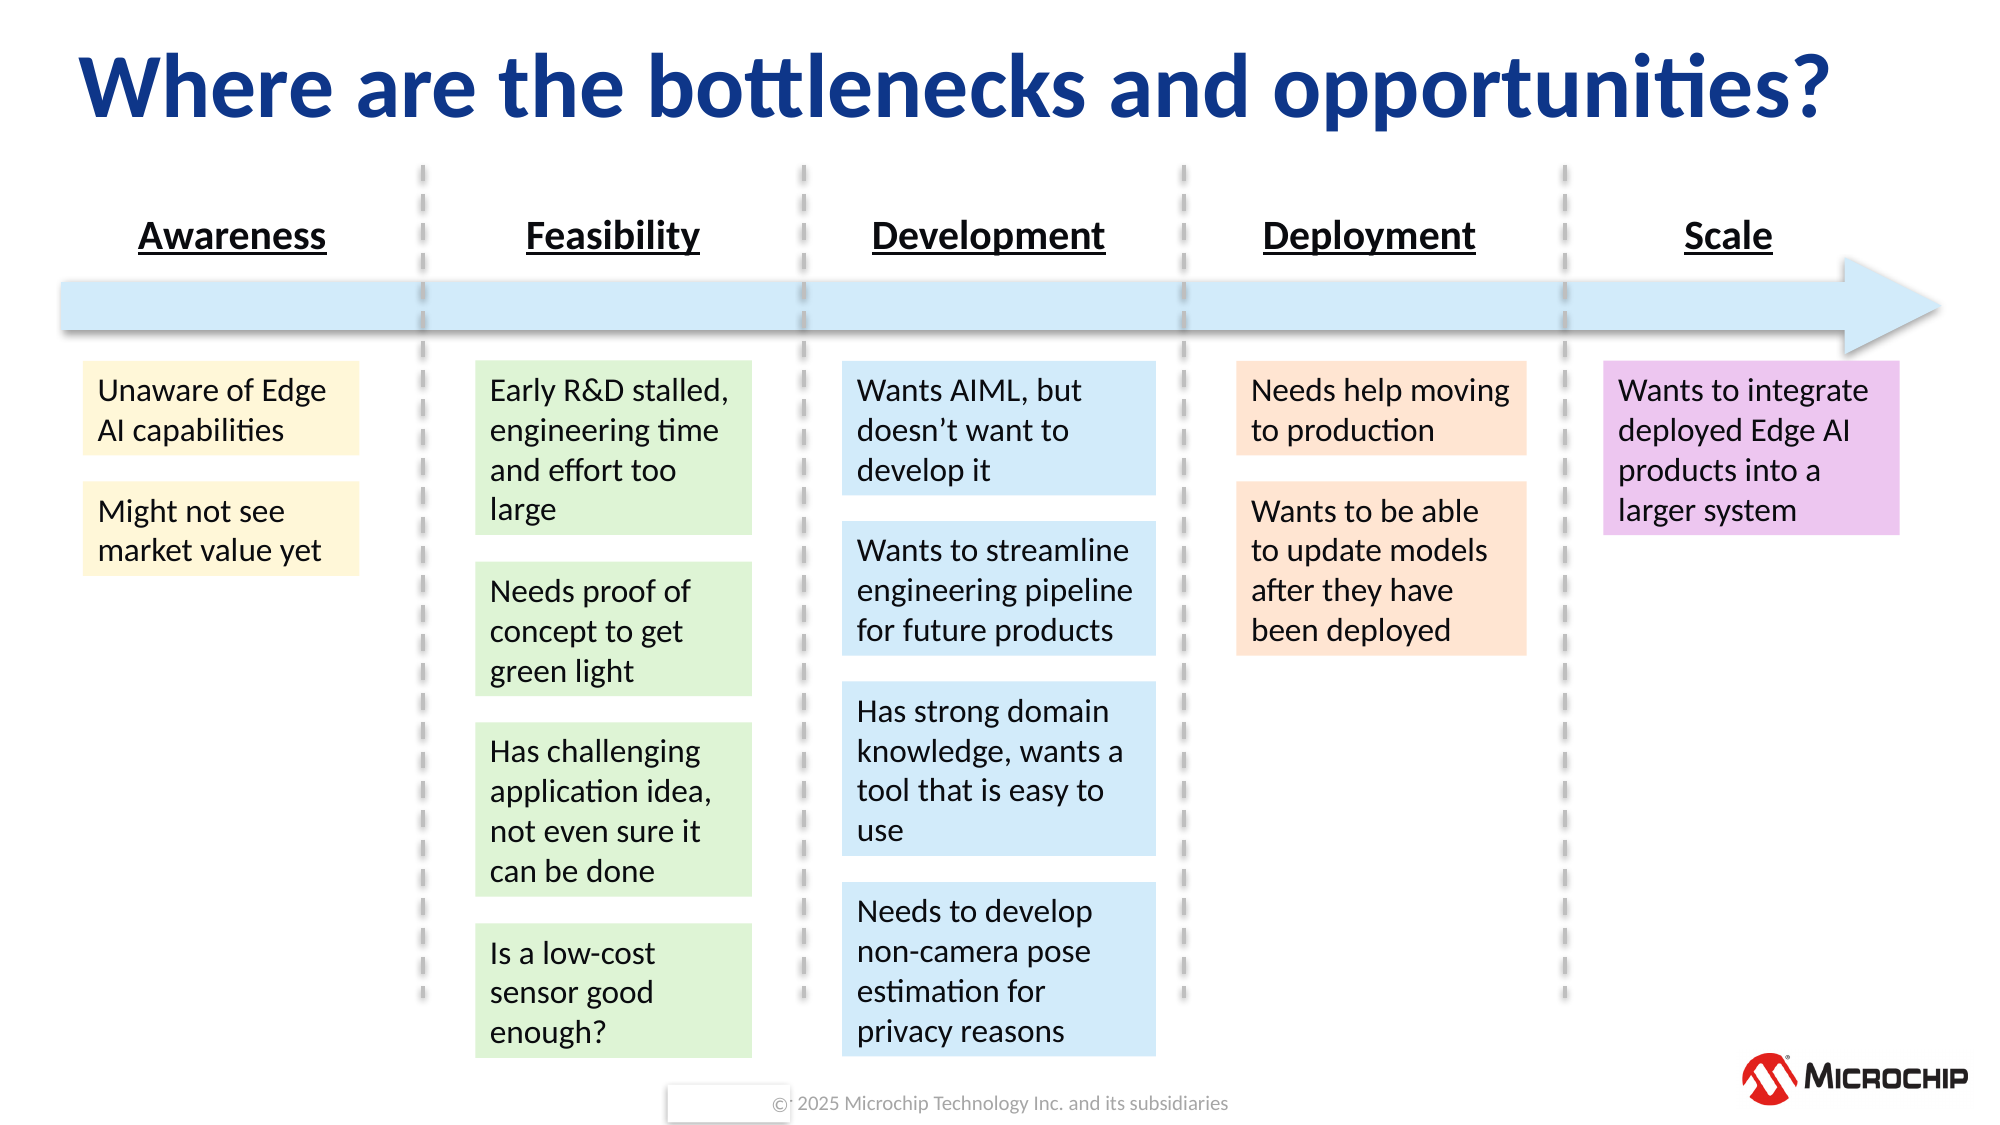

# Where are the bottlenecks and opportunities?
Awareness
Feasibility
Development
Deployment
Scale
Early R&D stalled, engineering time and effort too large
Wants to integrate deployed Edge AI products into a larger system
Unaware of Edge AI capabilities
Wants AIML, but doesn’t want to develop it
Needs help moving to production
Might not see market value yet
Wants to be able to update models after they have been deployed
Wants to streamline engineering pipeline for future products
Needs proof of concept to get green light
Has strong domain knowledge, wants a tool that is easy to use
Has challenging application idea, not even sure it can be done
Needs to develop non-camera pose estimation for privacy reasons
Is a low-cost sensor good enough?